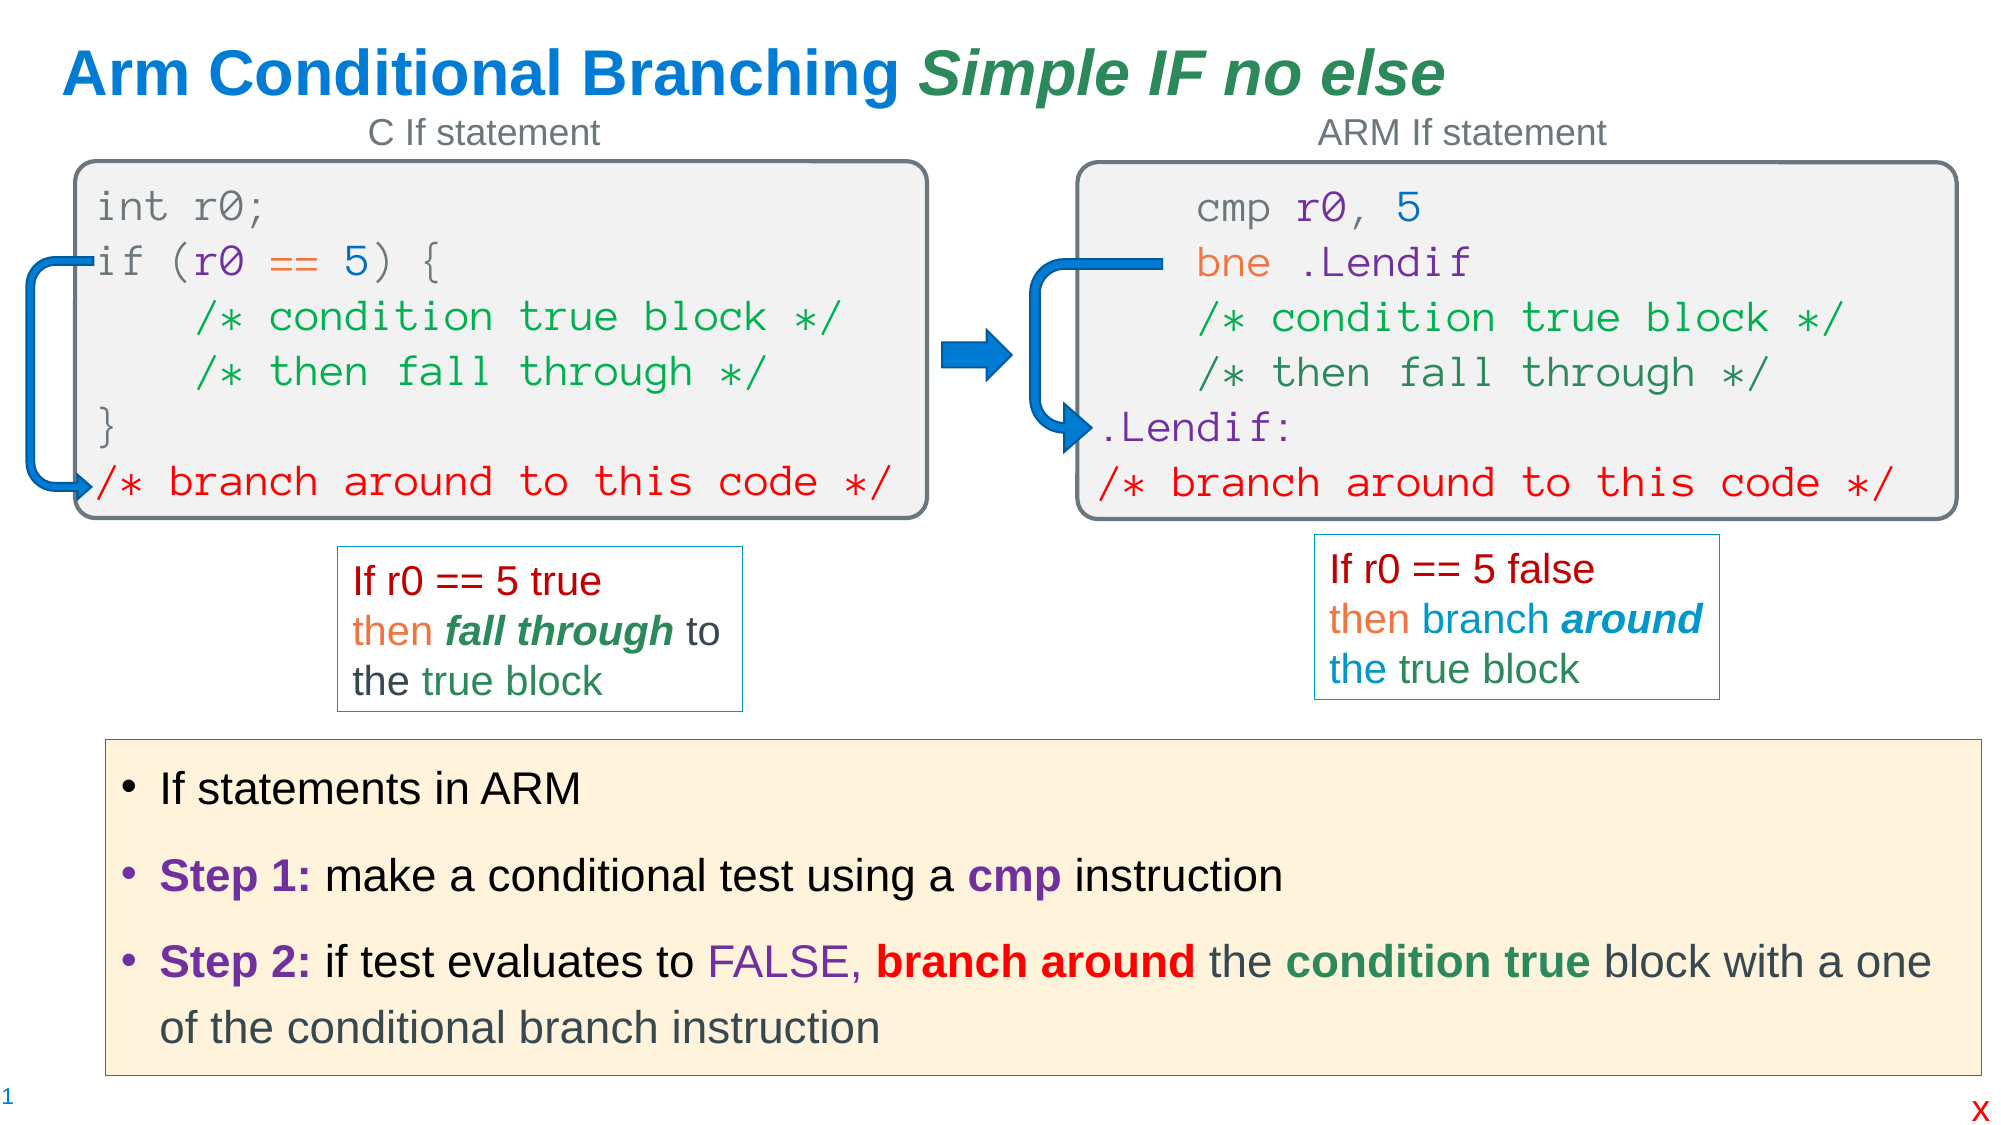

# Arm Conditional Branching Simple IF no else
ARM If statement
C If statement
int r0;
if (r0 == 5) {
    /* condition true block */
    /* then fall through */
}
/* branch around to this code */
If r0 == 5 true
then fall through to the true block
    cmp r0, 5
    bne .Lendif
    /* condition true block */
    /* then fall through */
.Lendif:
/* branch around to this code */

If r0 == 5 false
then branch around the true block
If statements in ARM
Step 1: make a conditional test using a cmp instruction
Step 2: if test evaluates to FALSE, branch around the condition true block with a one of the conditional branch instruction
x